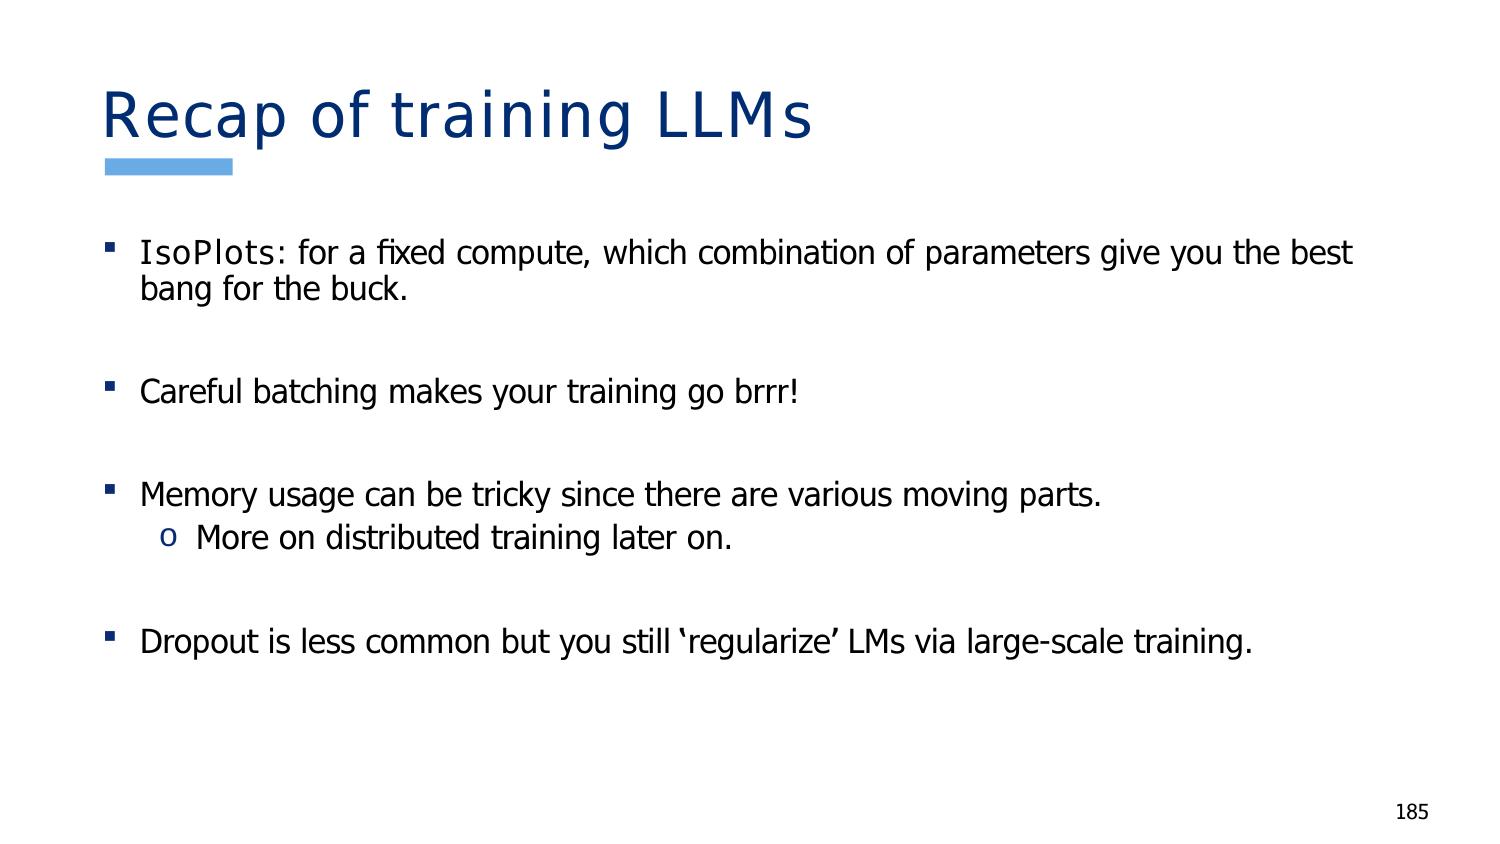

# Recap of training LLMs
IsoPlots: for a fixed compute, which combination of parameters give you the best bang for the buck.

Careful batching makes your training go brrr!

Memory usage can be tricky since there are various moving parts.
More on distributed training later on.

Dropout is less common but you still ‘regularize’ LMs via large-scale training.